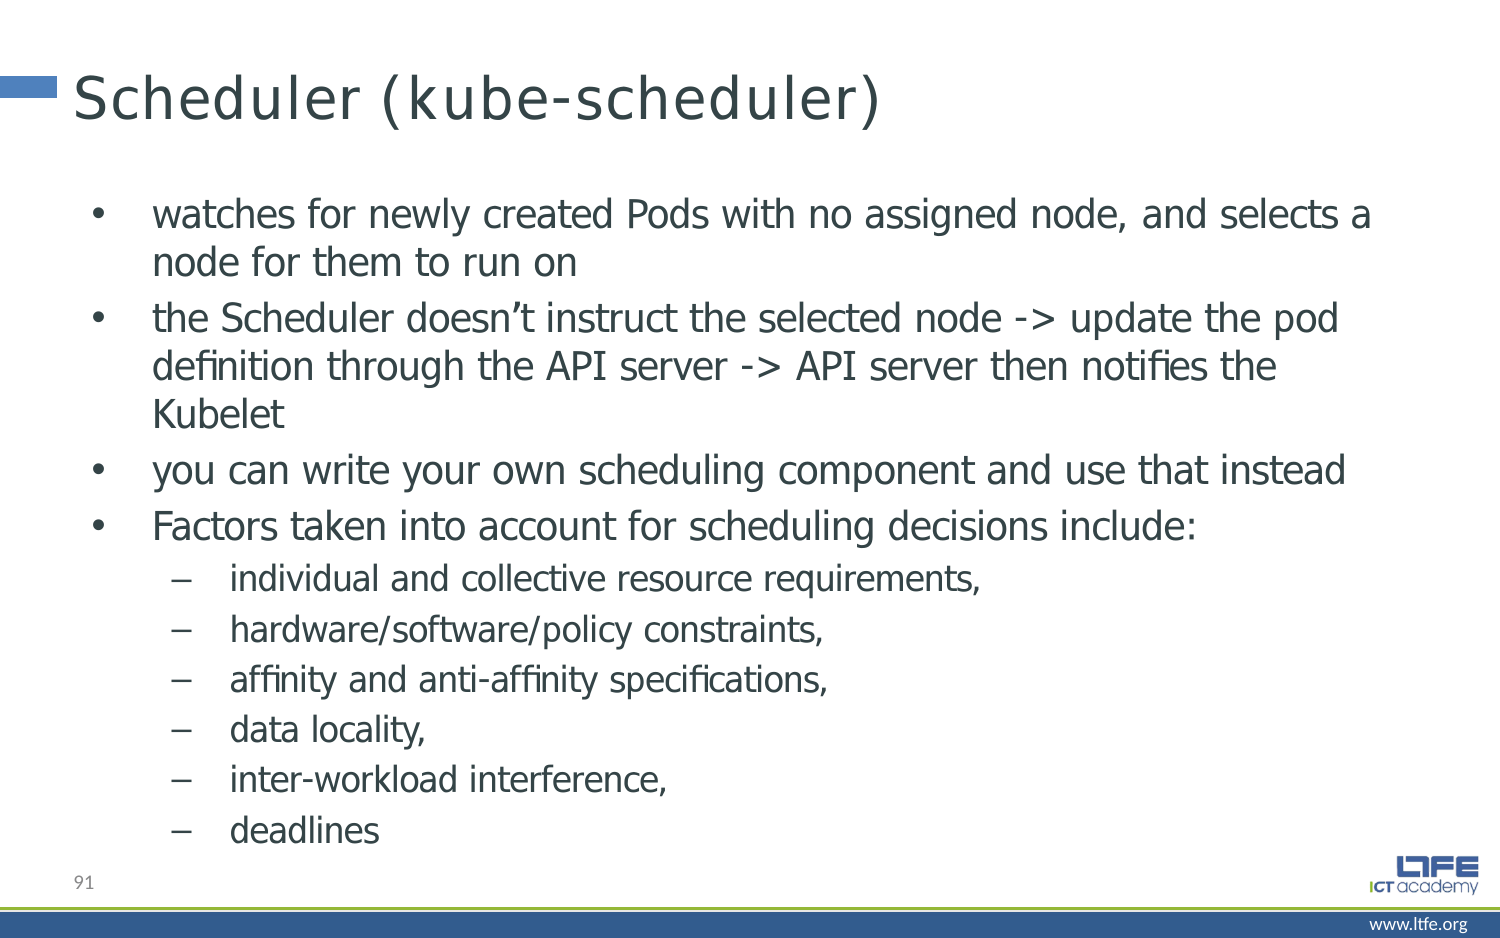

# Scheduler (kube-scheduler)
watches for newly created Pods with no assigned node, and selects a node for them to run on
the Scheduler doesn’t instruct the selected node -> update the pod definition through the API server -> API server then notifies the Kubelet
you can write your own scheduling component and use that instead
Factors taken into account for scheduling decisions include:
individual and collective resource requirements,
hardware/software/policy constraints,
affinity and anti-affinity specifications,
data locality,
inter-workload interference,
deadlines
91